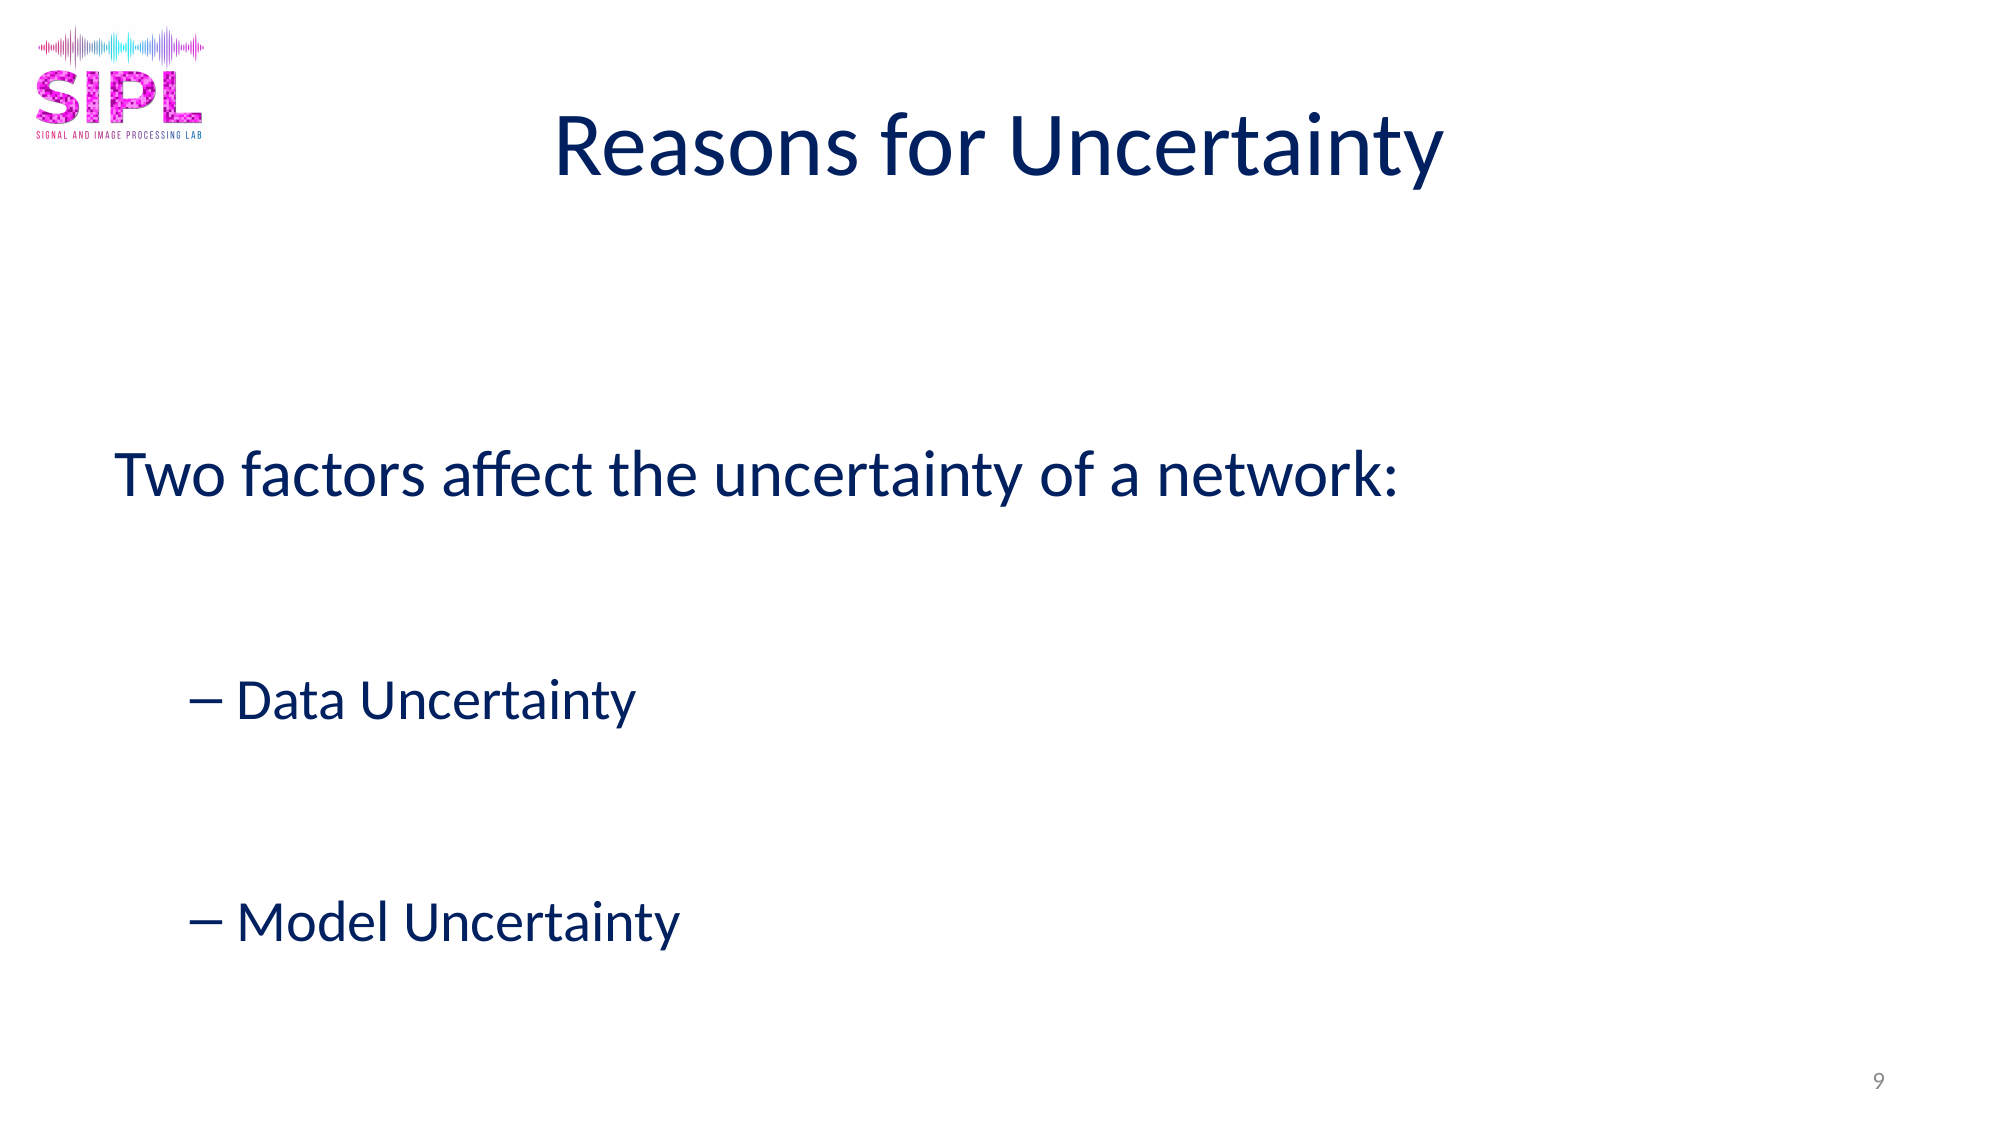

# Reasons for Uncertainty
Two factors affect the uncertainty of a network:
Data Uncertainty
Model Uncertainty
9